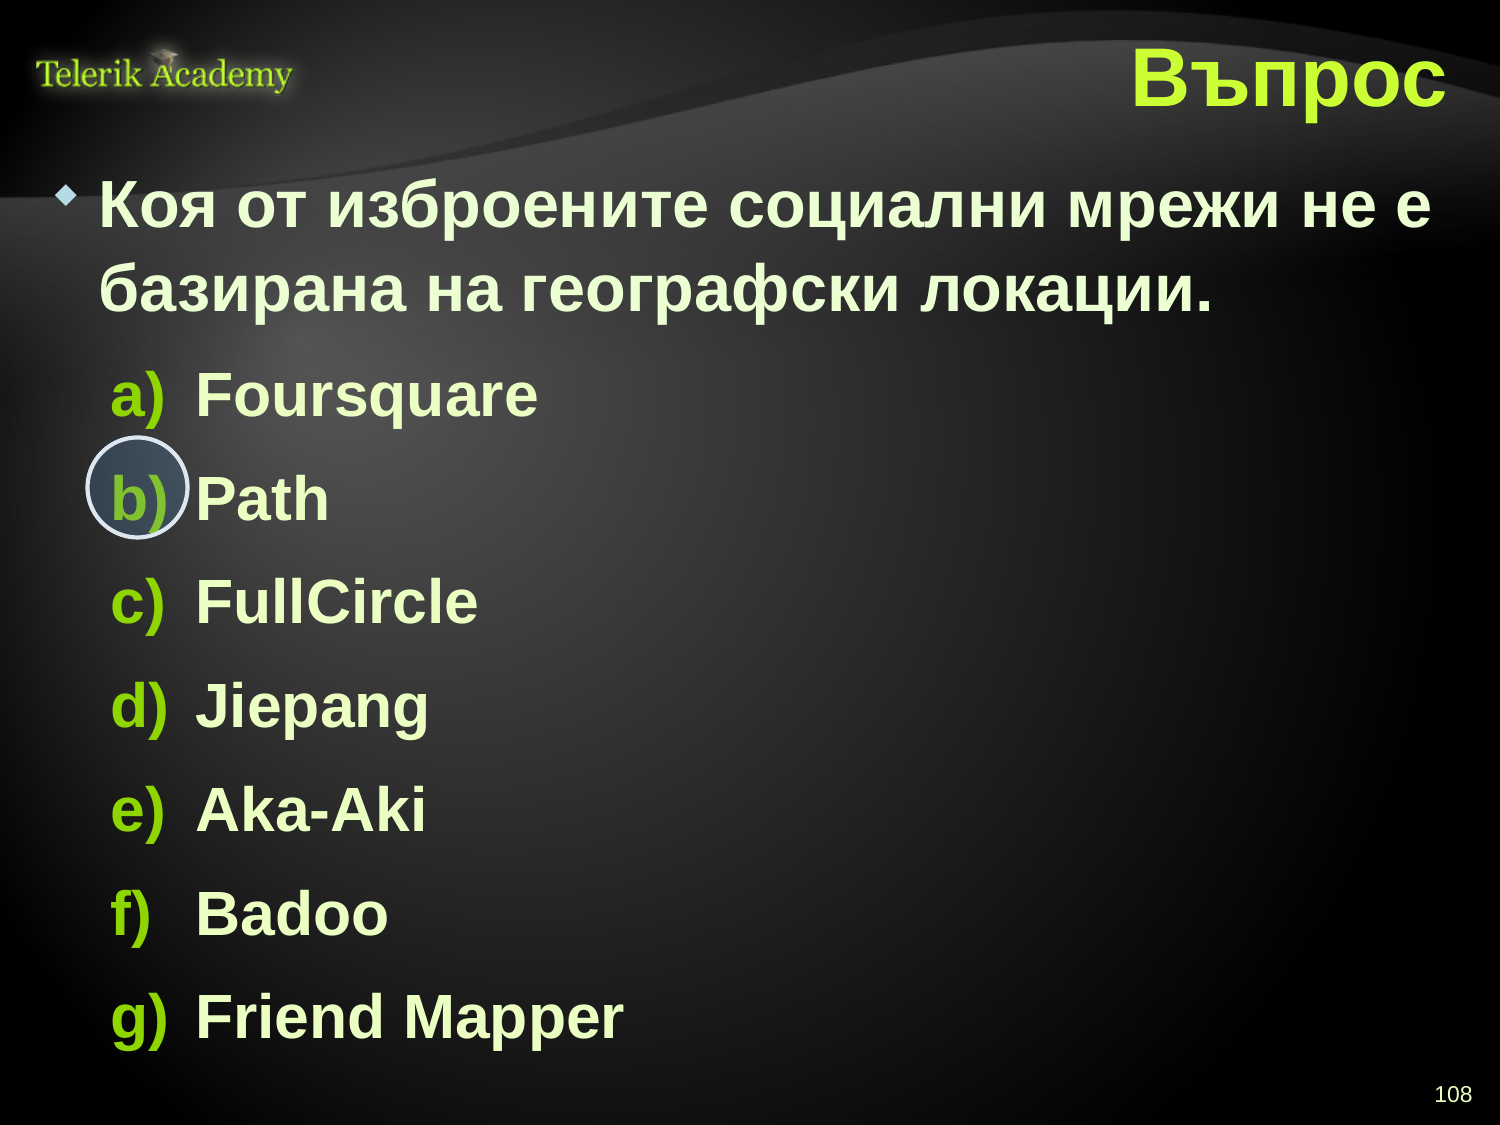

# Въпрос
Коя от изброените социални мрежи не е базирана на географски локации.
Foursquare
Path
FullCircle
Jiepang
Aka-Aki
Badoo
Friend Mapper

108